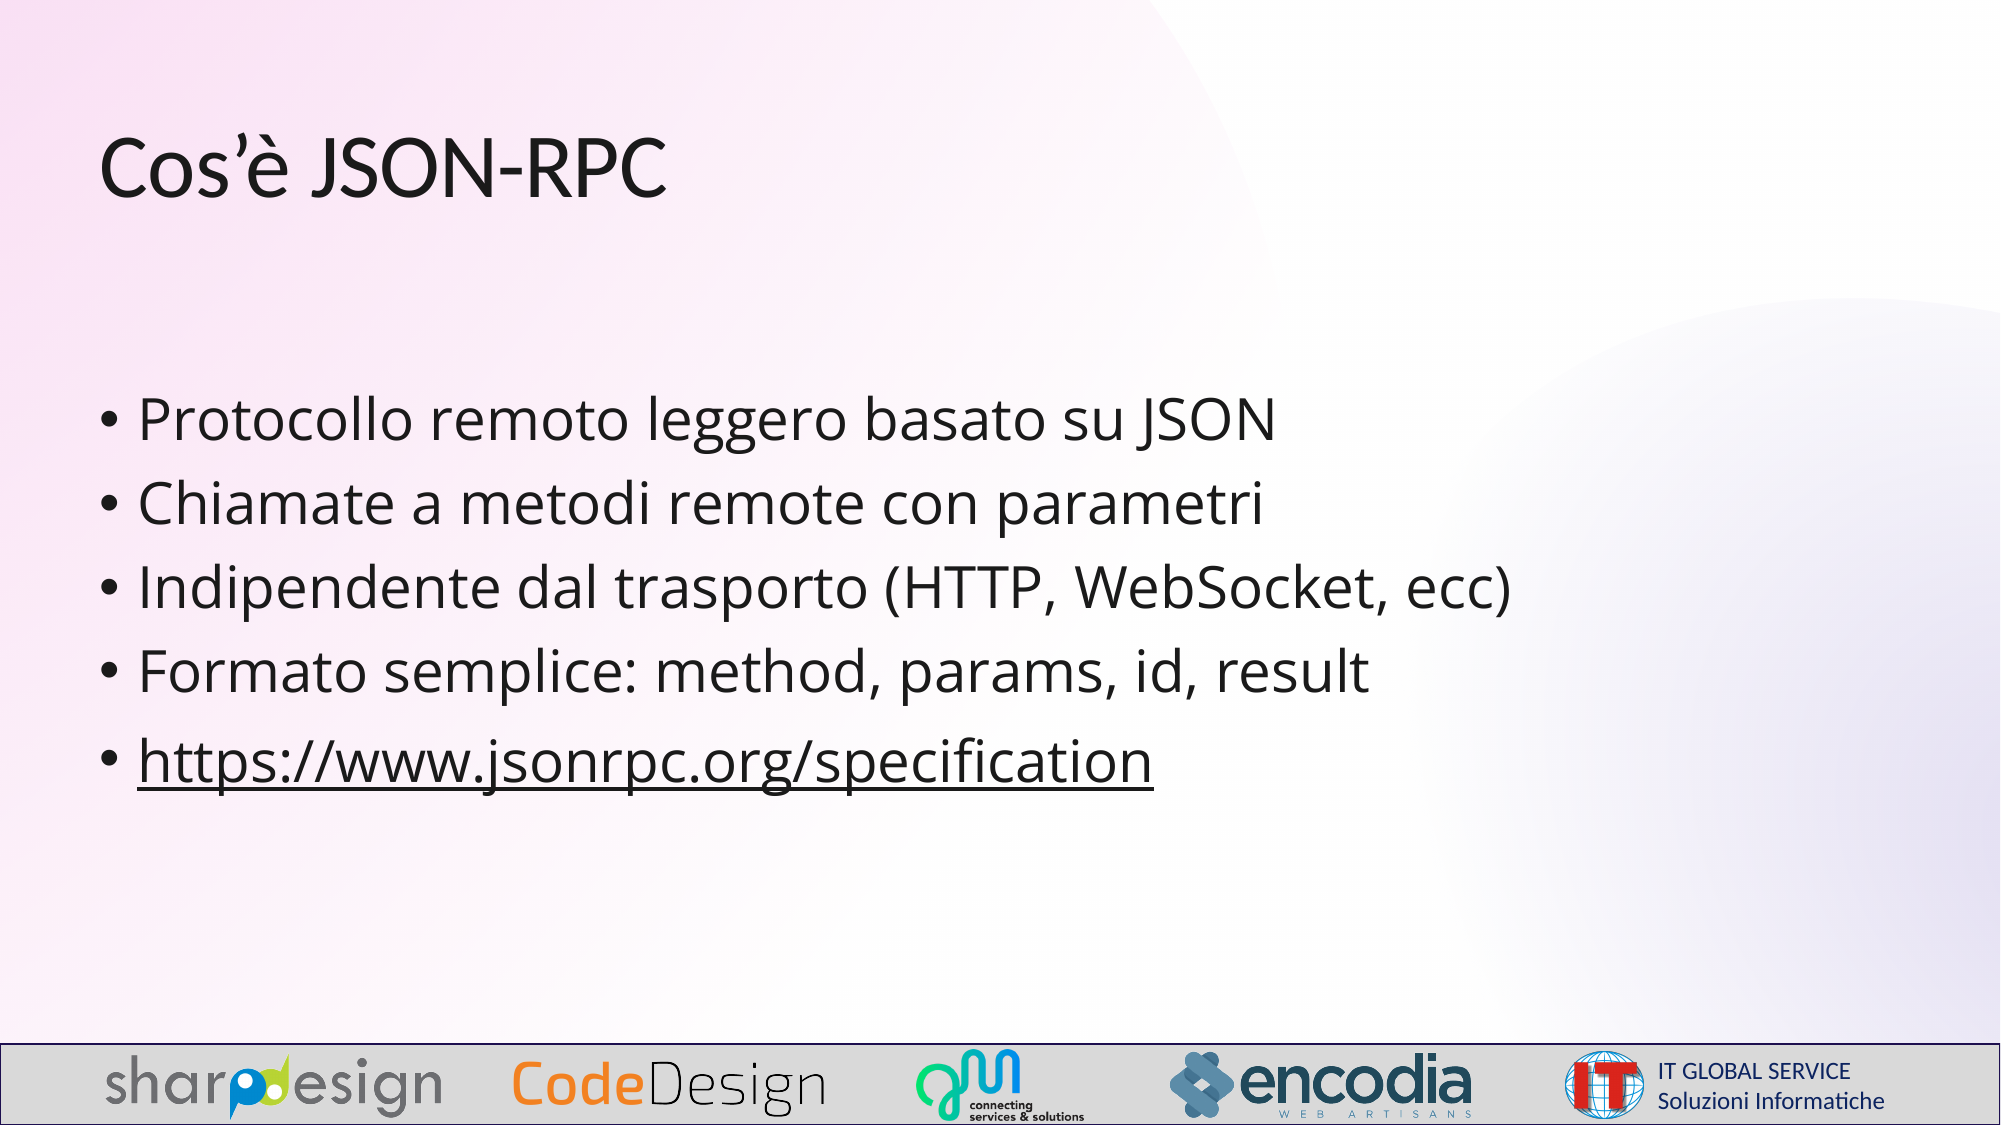

# Cos’è JSON-RPC

Protocollo remoto leggero basato su JSON
Chiamate a metodi remote con parametri
Indipendente dal trasporto (HTTP, WebSocket, ecc)
Formato semplice: method, params, id, result
https://www.jsonrpc.org/specification